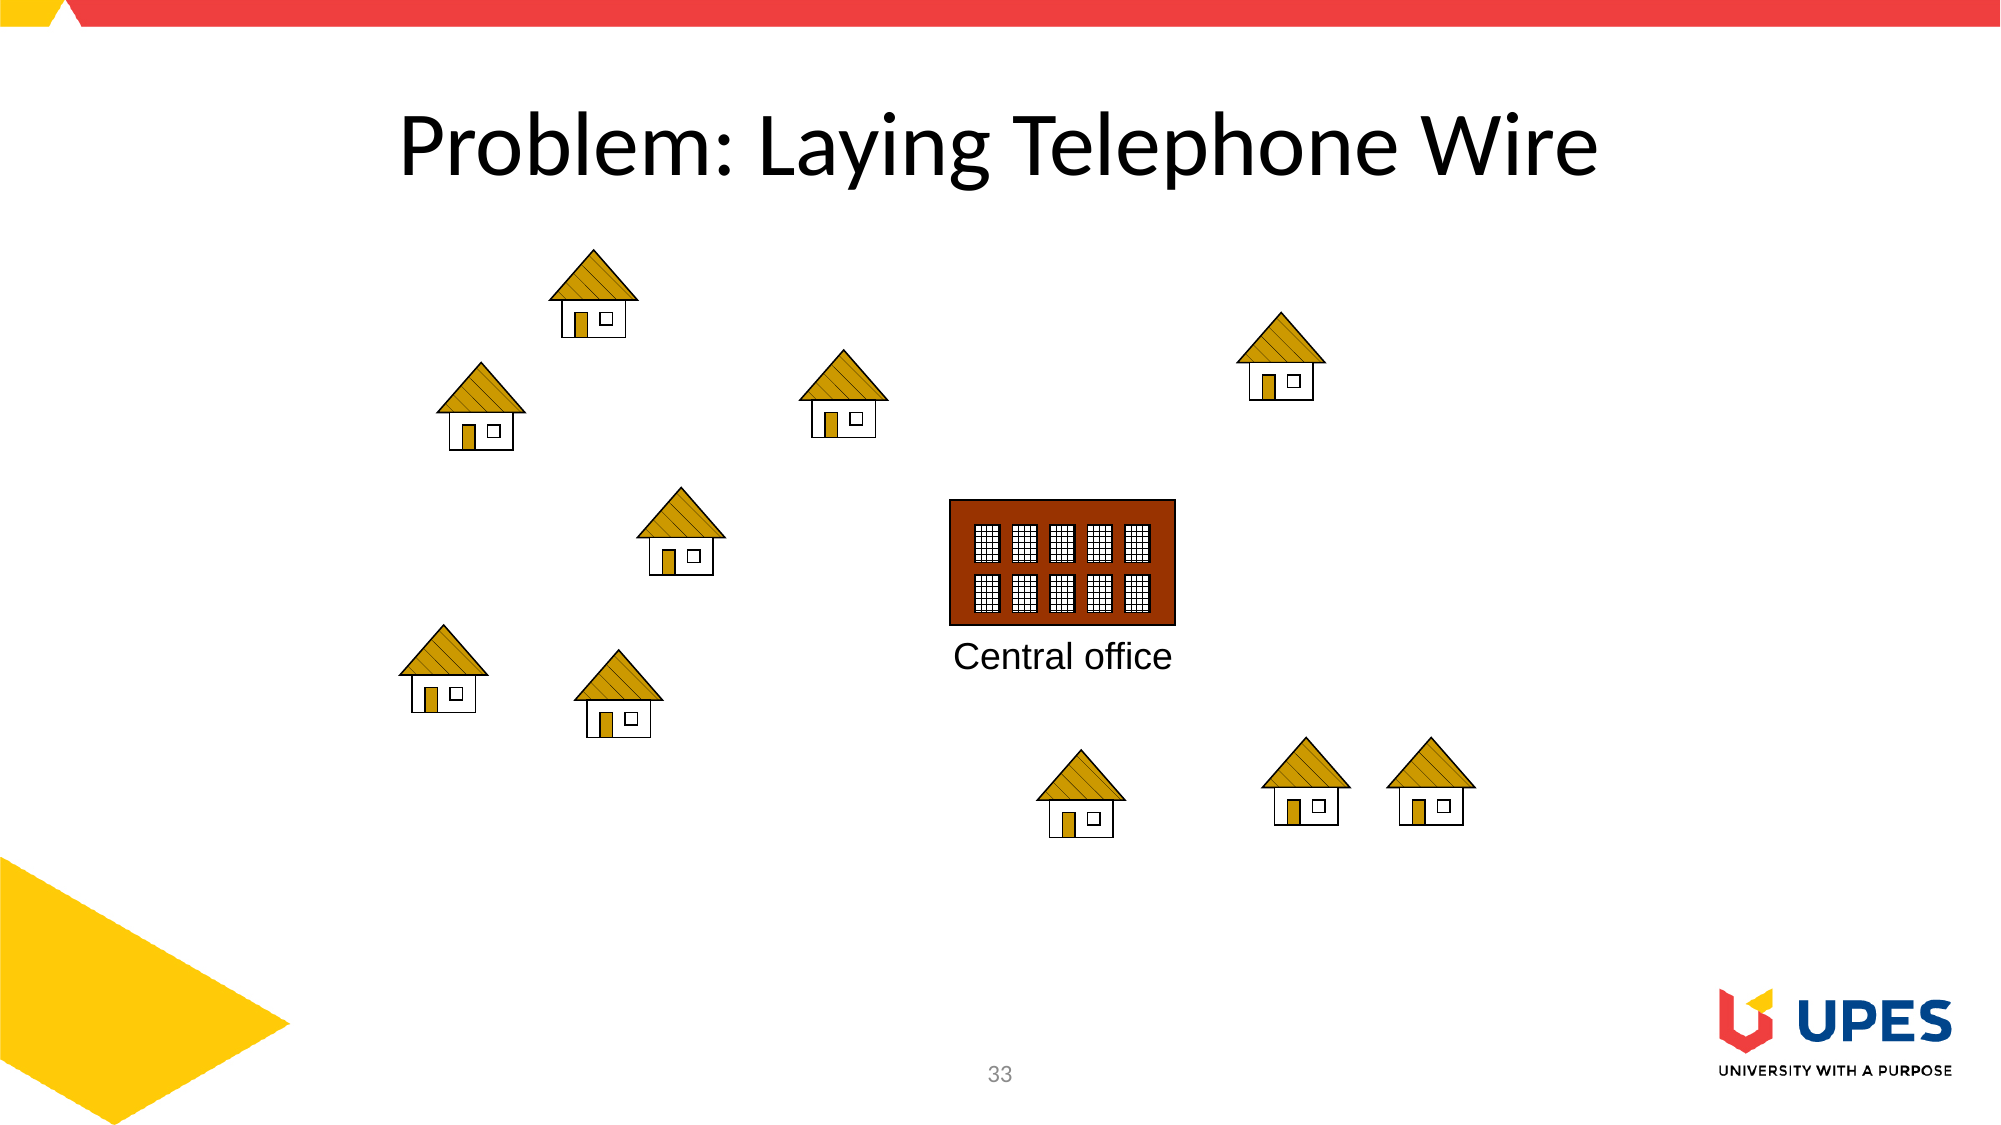

# Problem: Laying Telephone Wire

Central office

33